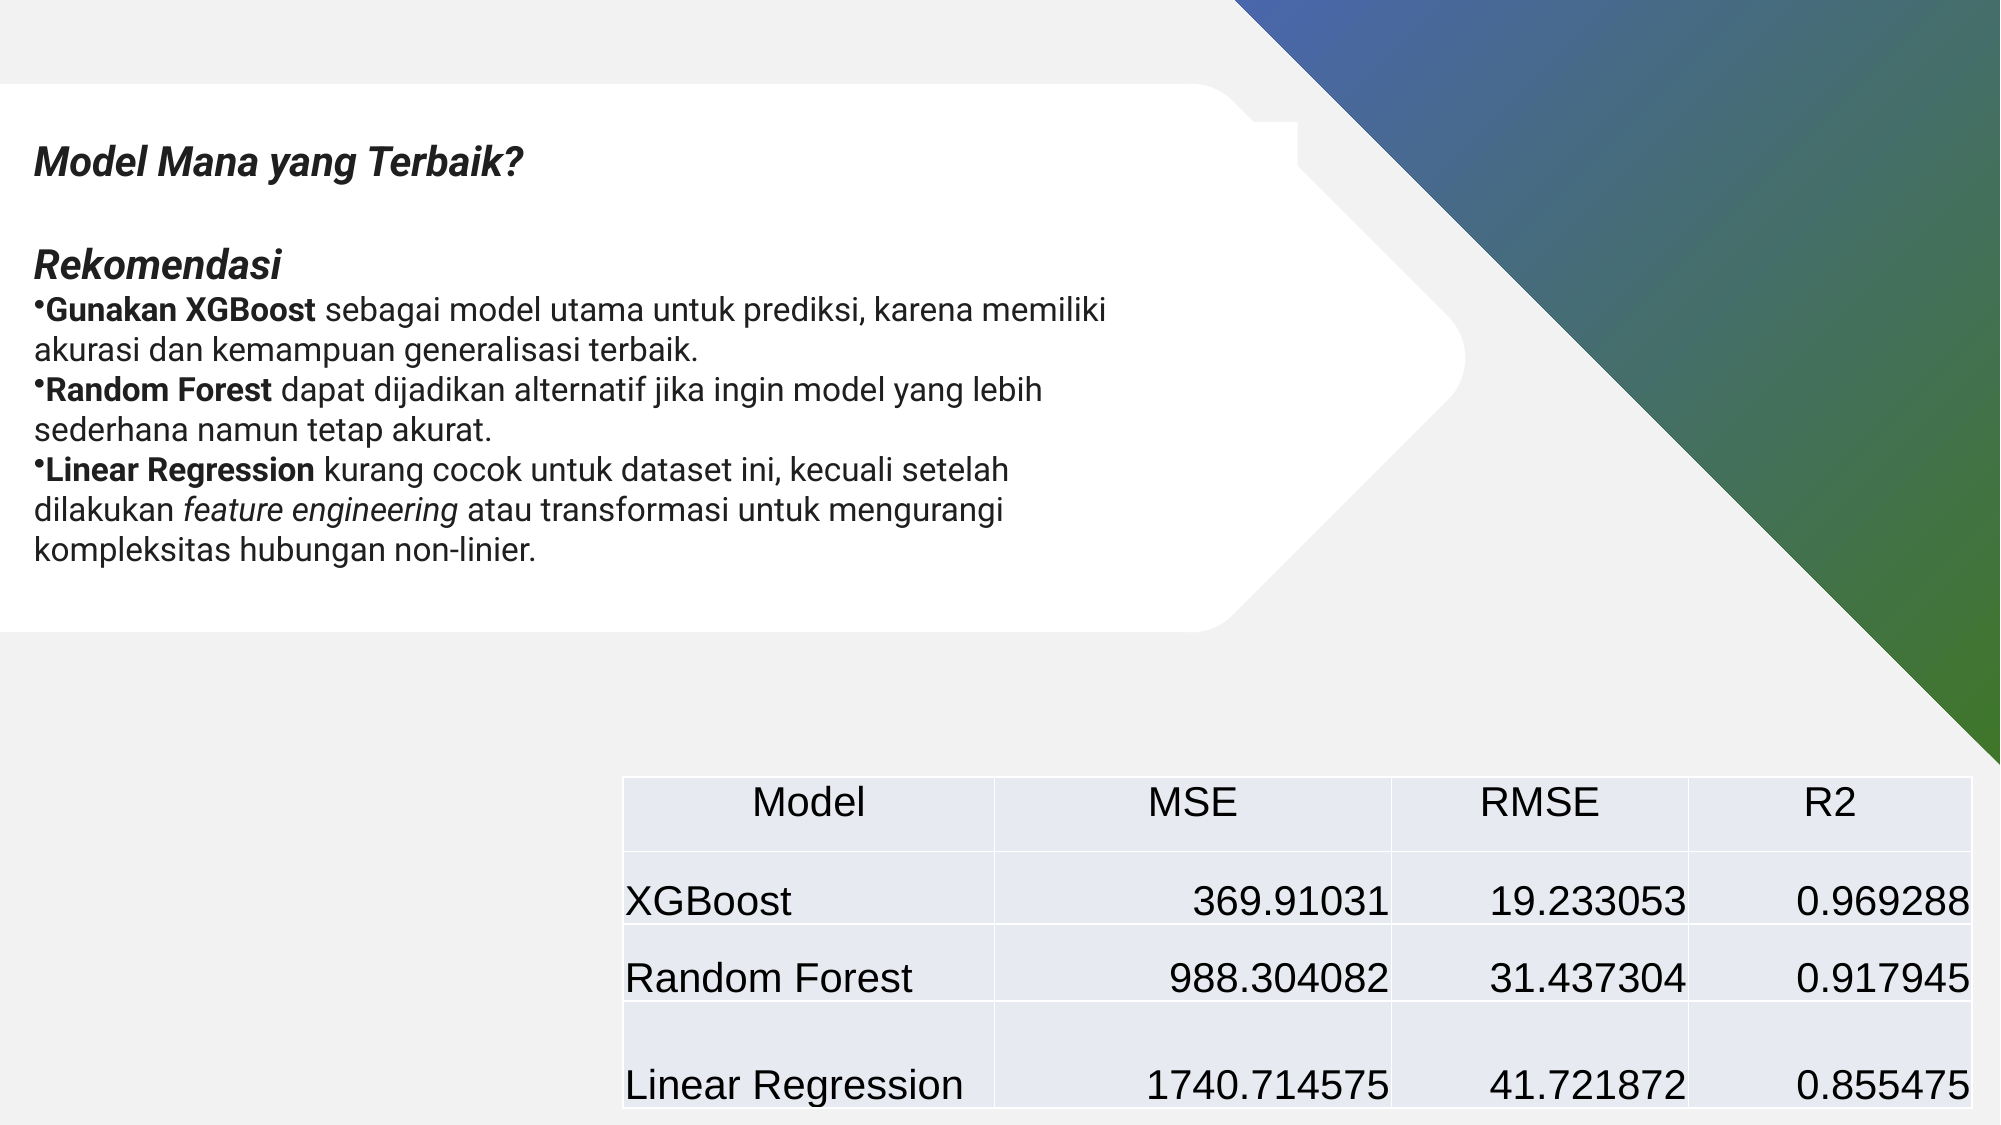

Model Mana yang Terbaik?

Rekomendasi
Gunakan XGBoost sebagai model utama untuk prediksi, karena memiliki akurasi dan kemampuan generalisasi terbaik.
Random Forest dapat dijadikan alternatif jika ingin model yang lebih sederhana namun tetap akurat.
Linear Regression kurang cocok untuk dataset ini, kecuali setelah dilakukan feature engineering atau transformasi untuk mengurangi kompleksitas hubungan non-linier.

| Model | MSE | RMSE | R2 |
| --- | --- | --- | --- |
| XGBoost | 369.91031 | 19.233053 | 0.969288 |
| Random Forest | 988.304082 | 31.437304 | 0.917945 |
| Linear Regression | 1740.714575 | 41.721872 | 0.855475 |